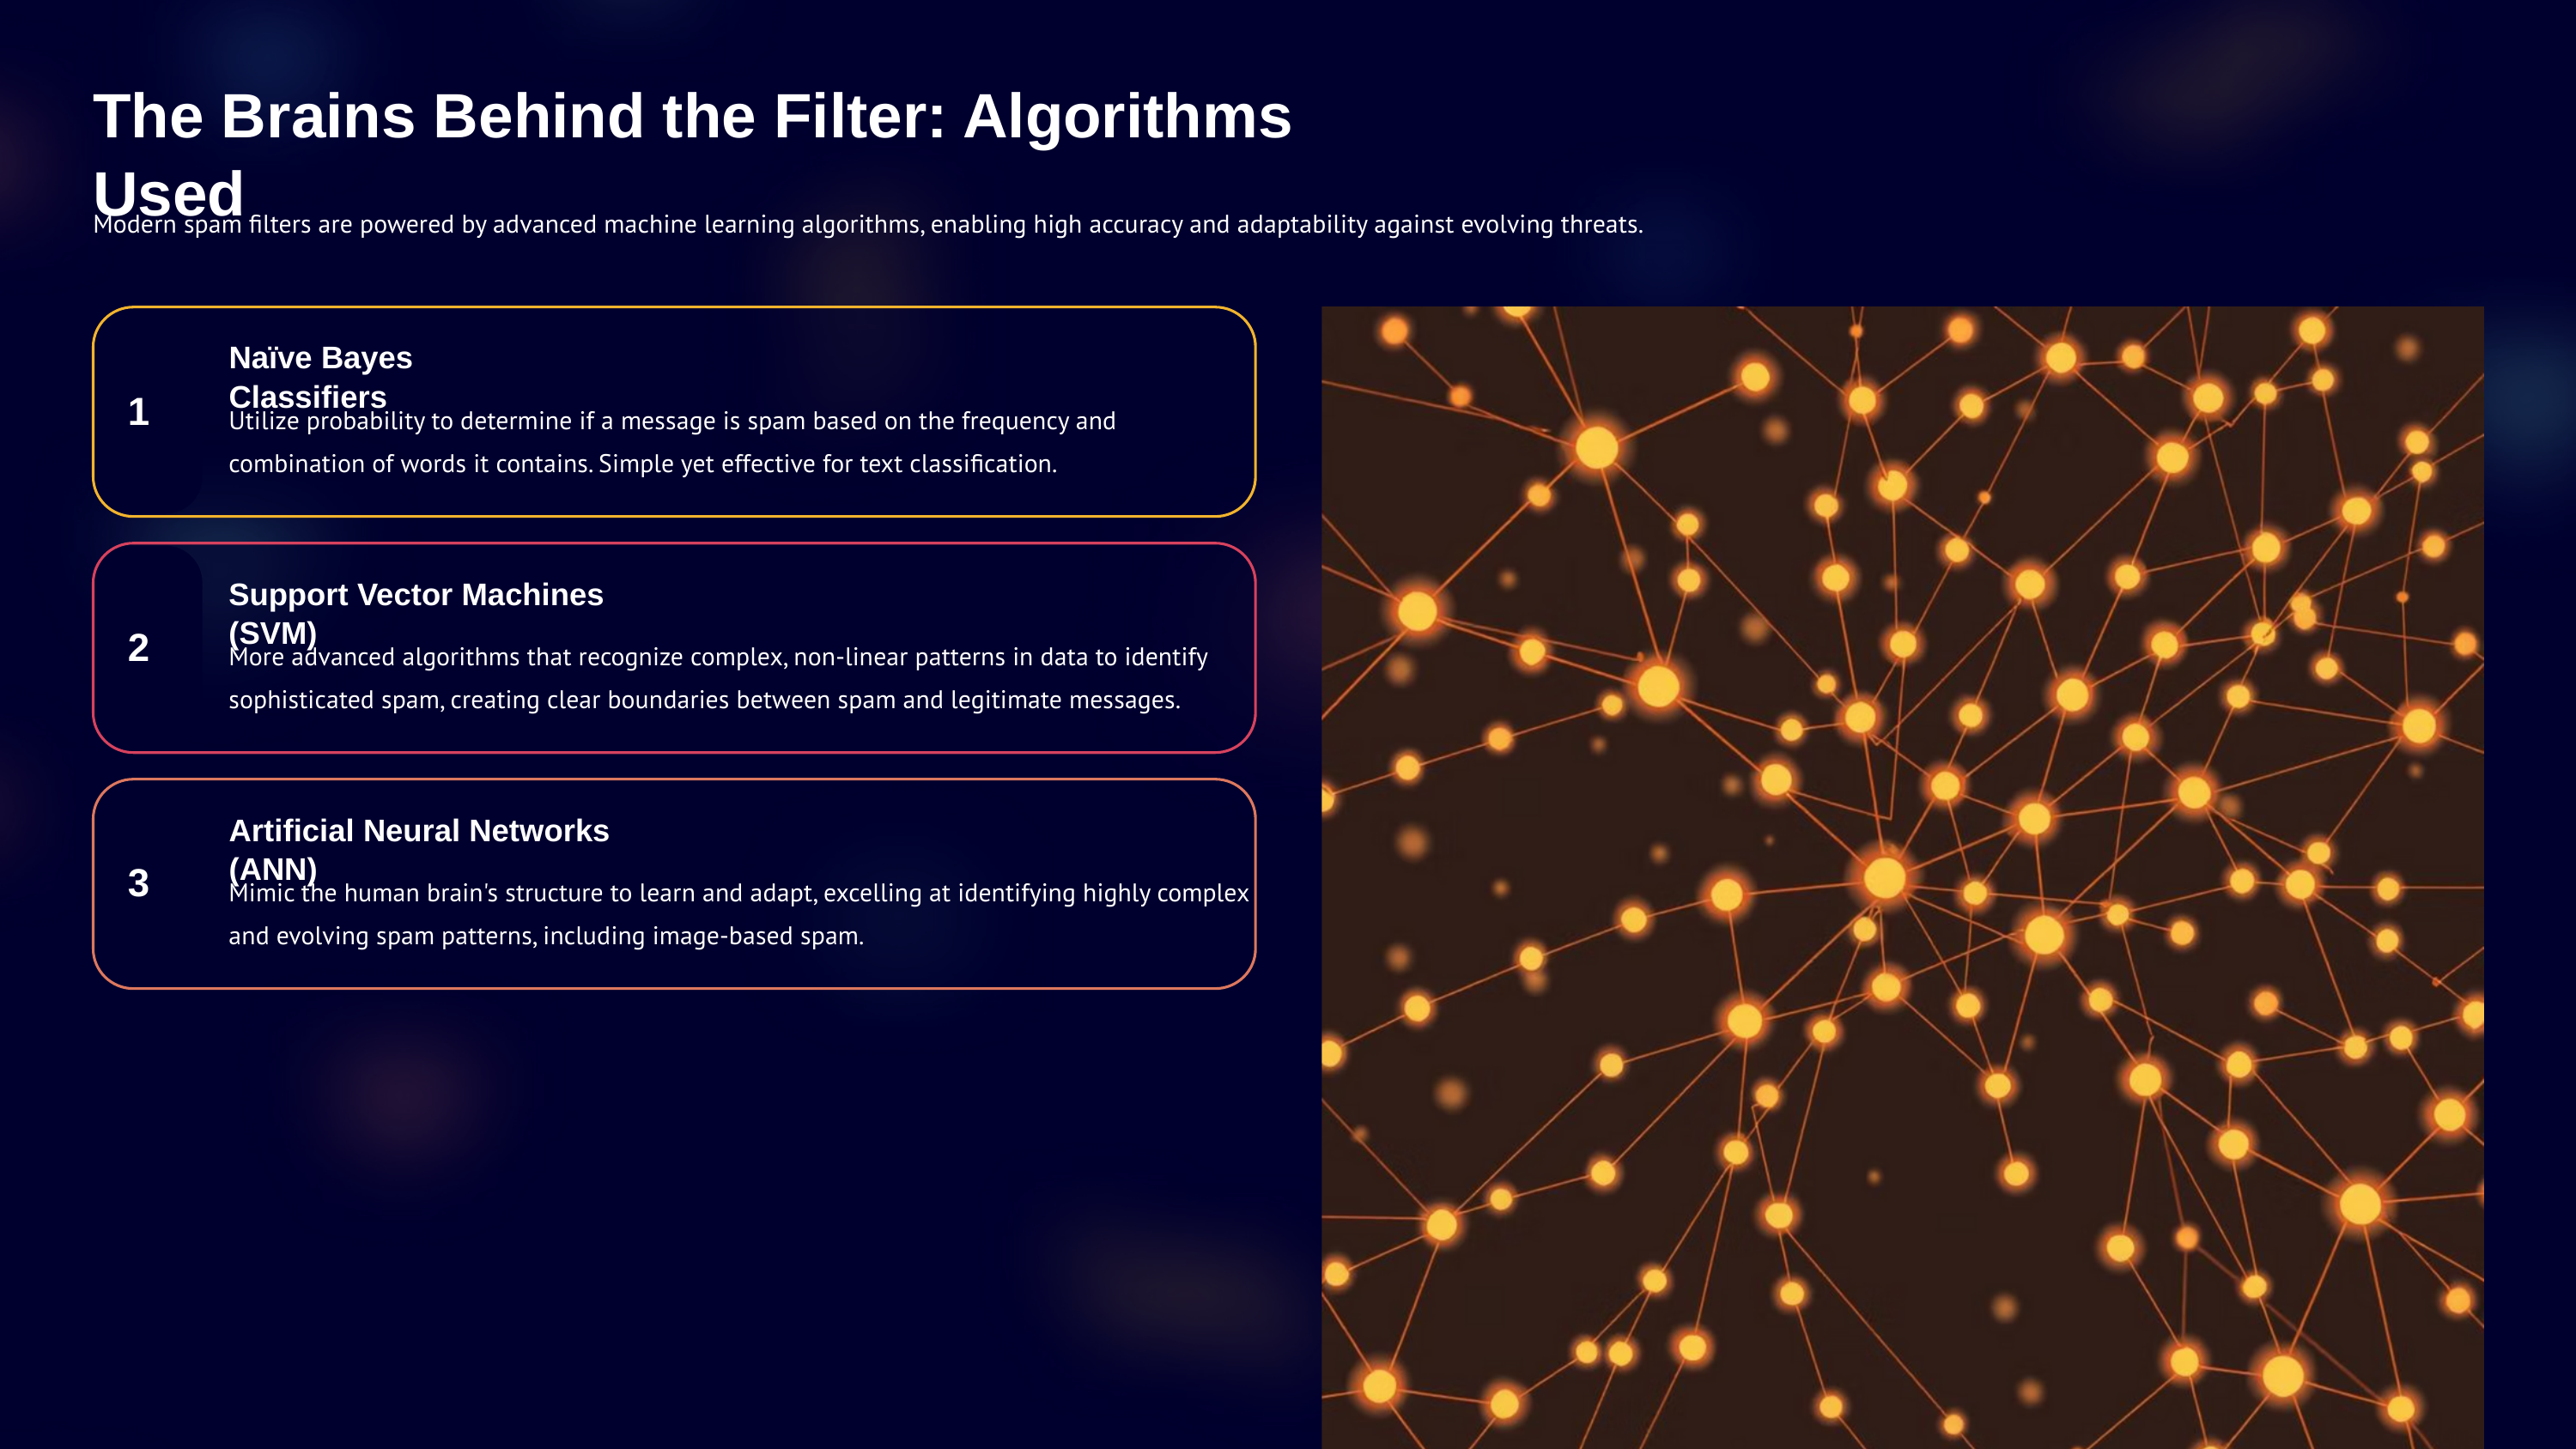

The Brains Behind the Filter: Algorithms Used
Modern spam filters are powered by advanced machine learning algorithms, enabling high accuracy and adaptability against evolving threats.

Naïve Bayes Classifiers
Utilize probability to determine if a message is spam based on the frequency and combination of words it contains. Simple yet effective for text classification.
1

Support Vector Machines (SVM)
More advanced algorithms that recognize complex, non-linear patterns in data to identify sophisticated spam, creating clear boundaries between spam and legitimate messages.
2

Artificial Neural Networks (ANN)
Mimic the human brain's structure to learn and adapt, excelling at identifying highly complex and evolving spam patterns, including image-based spam.
3
These algorithms continuously learn and improve, making spam detection a dynamic and increasingly intelligent defense mechanism.